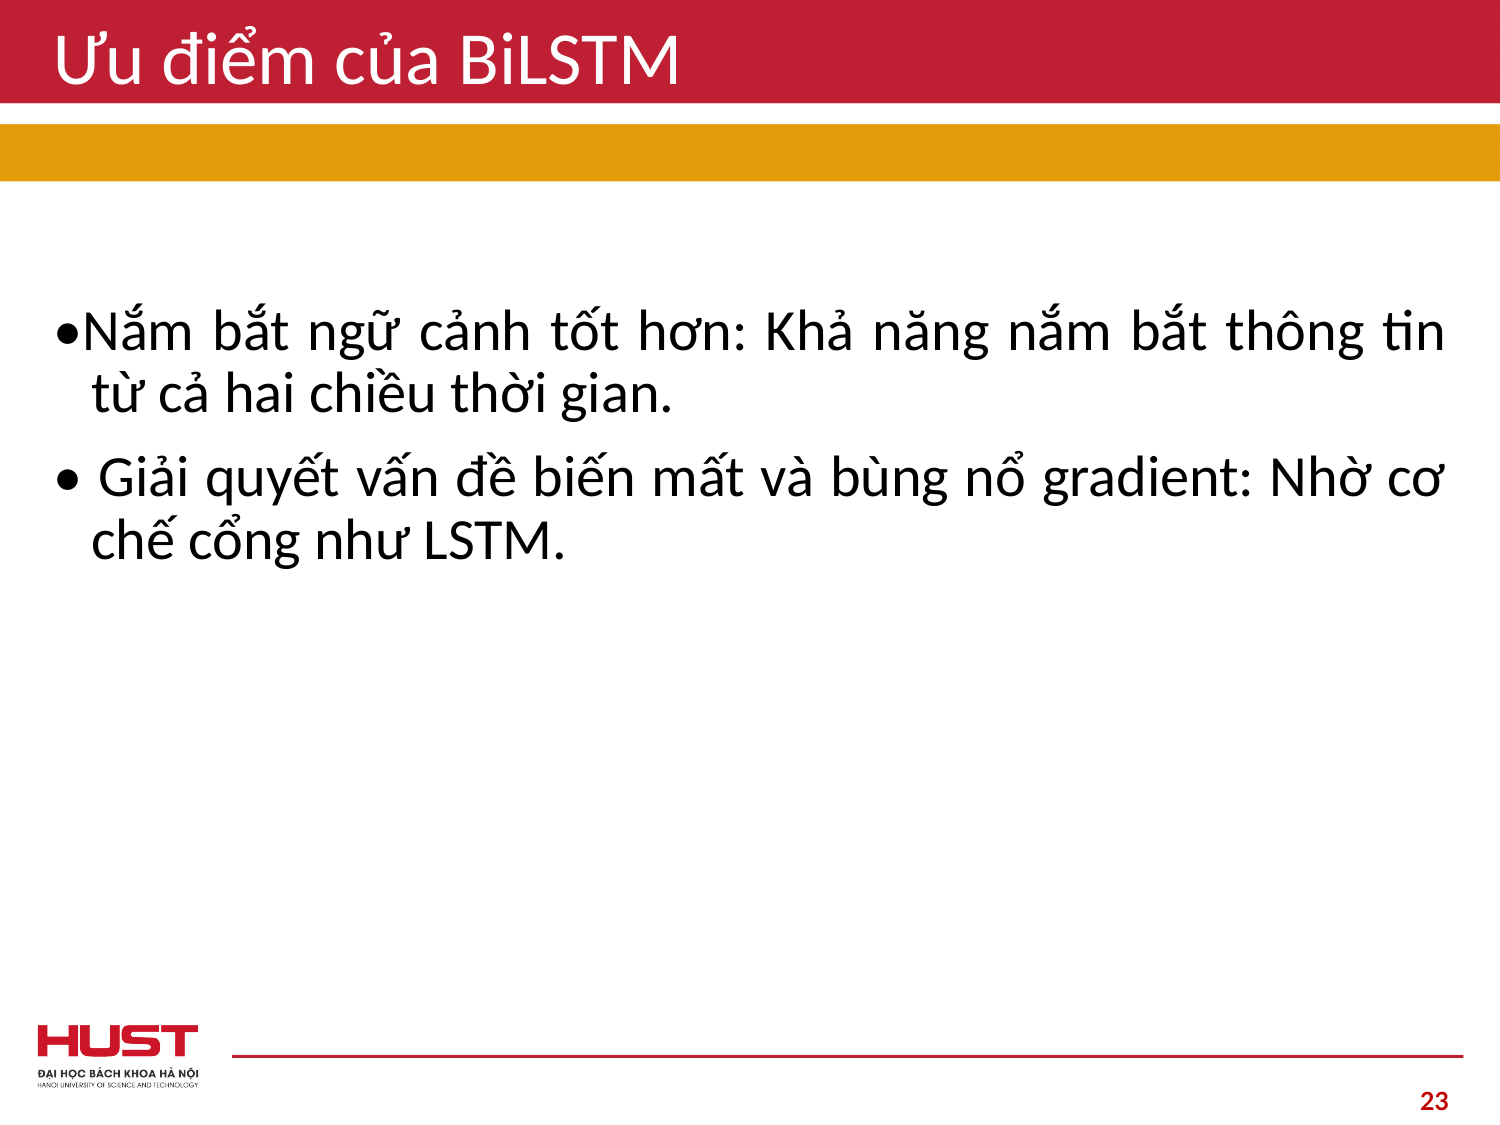

# Ưu điểm của BiLSTM

•Nắm bắt ngữ cảnh tốt hơn: Khả năng nắm bắt thông tin từ cả hai chiều thời gian.
• Giải quyết vấn đề biến mất và bùng nổ gradient: Nhờ cơ chế cổng như LSTM.

23